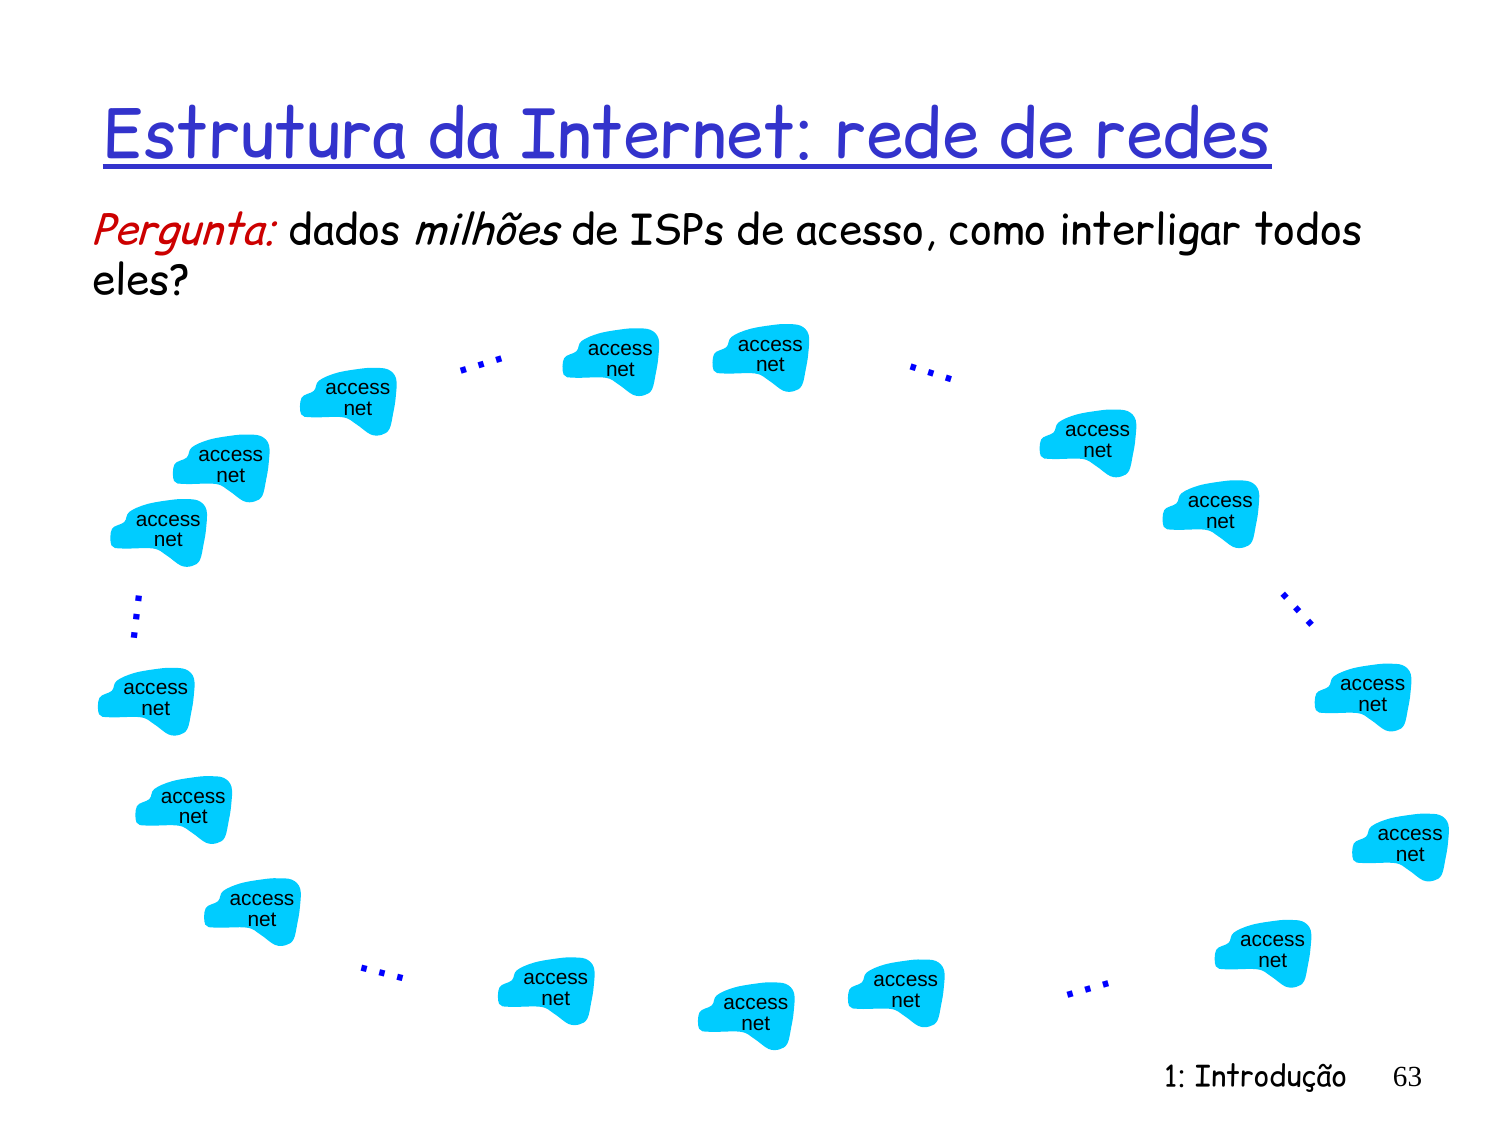

# Estrutura da Internet: rede de redes
Pergunta: dados milhões de ISPs de acesso, como interligar todos eles?

…
…

access
net

access
net

access
net

access
net

access
net

access
net

access
net
…
…

access
net

access
net

access
net

access
net

access
net

access
net
…

access
net

access
net
…

access
net
1: Introdução
63